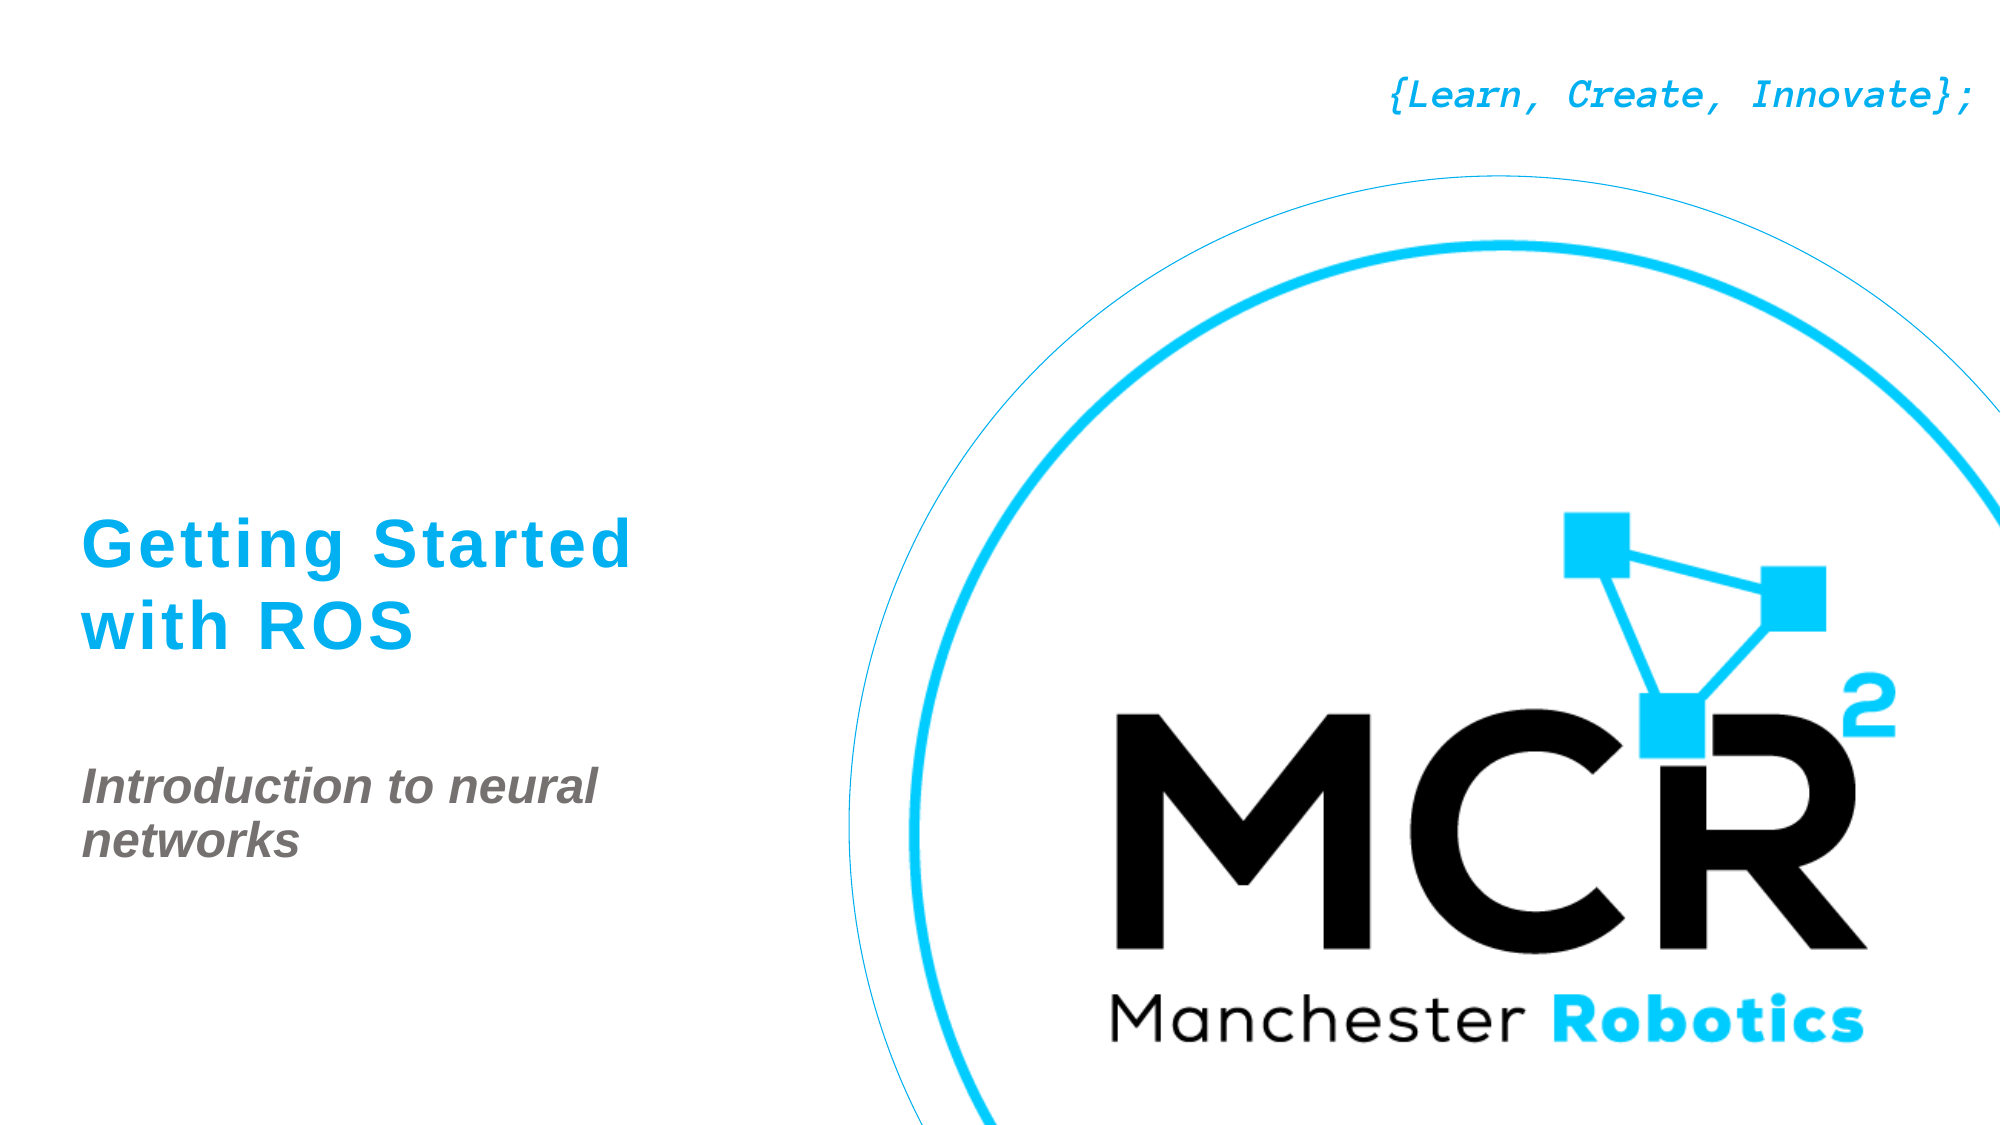

# Getting Started with ROS
Introduction to neural networks